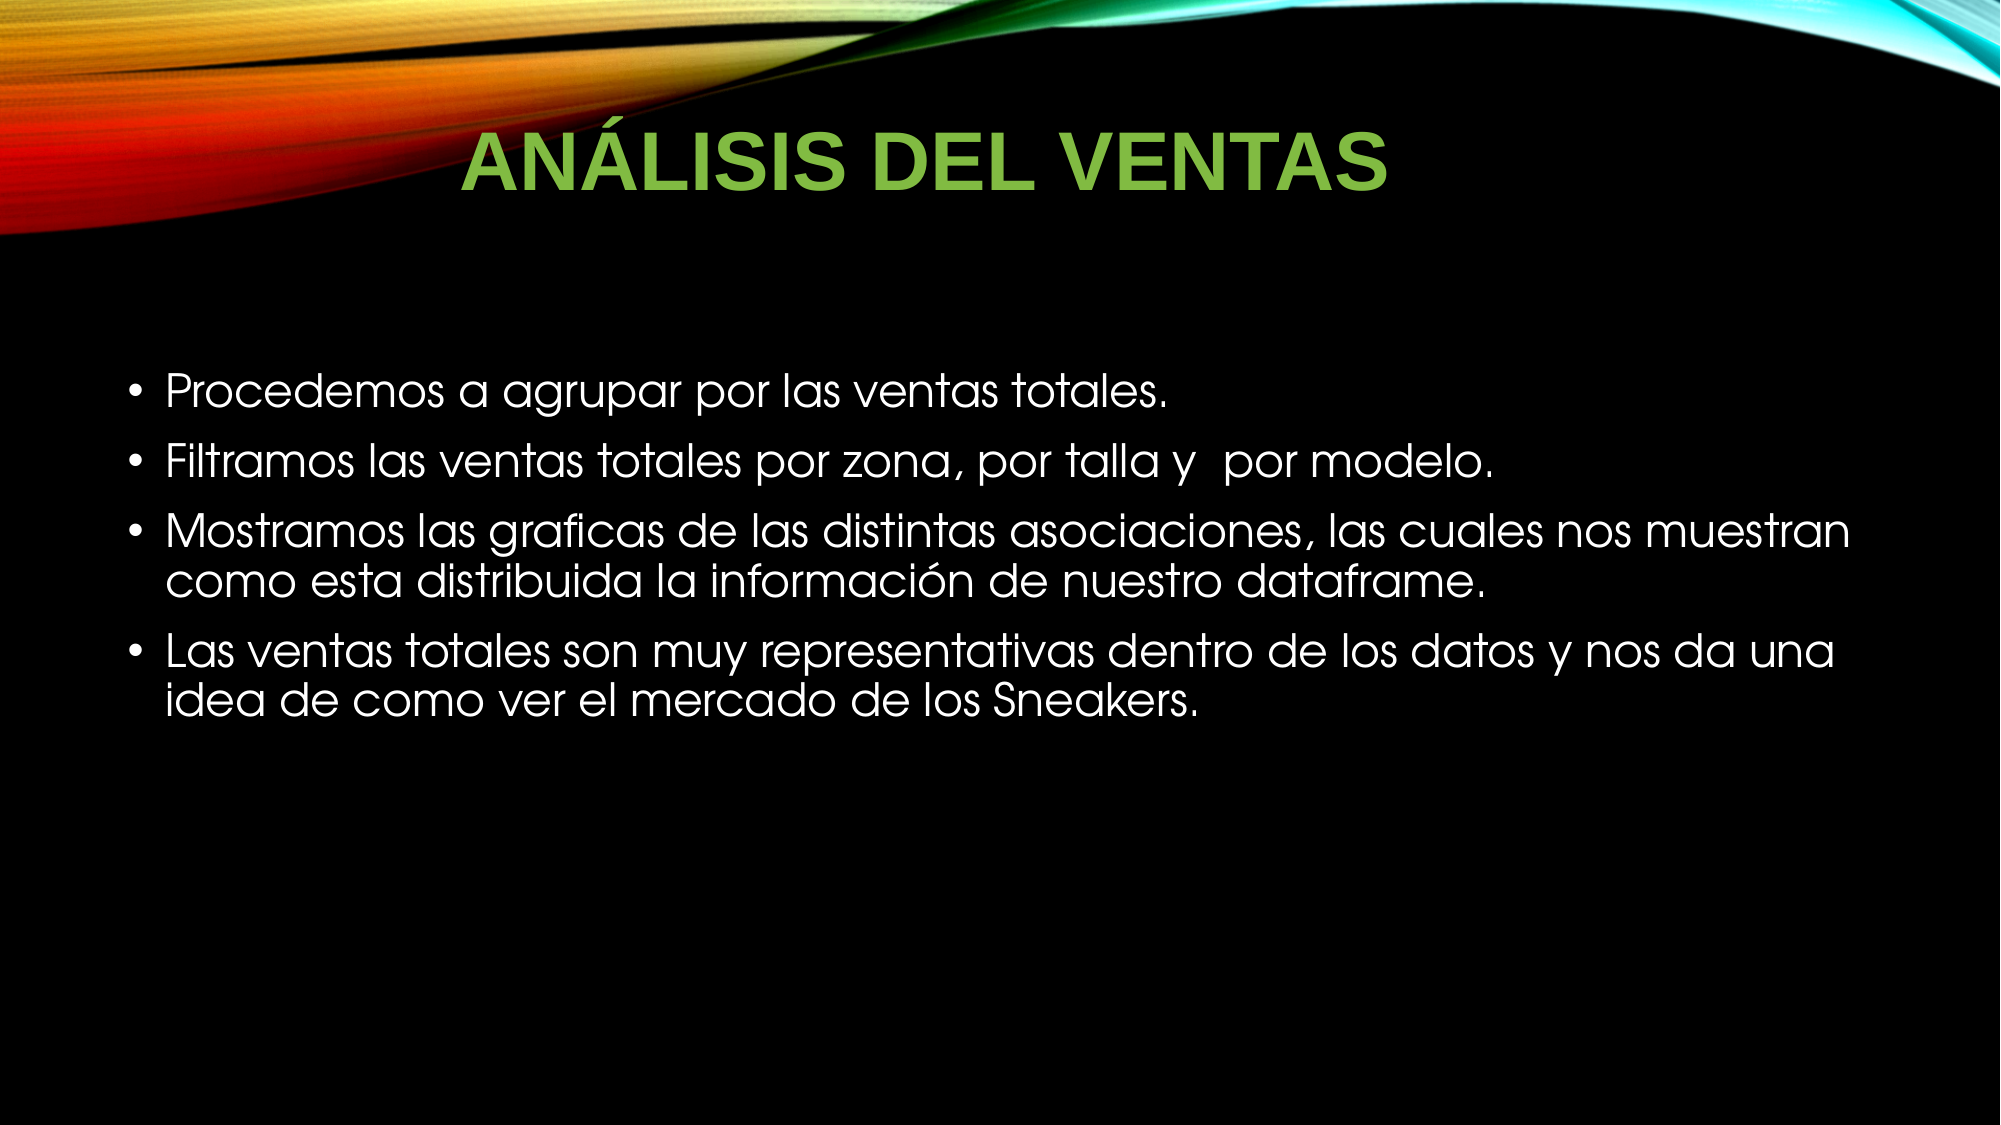

# análisis del Ventas
Procedemos a agrupar por las ventas totales.
Filtramos las ventas totales por zona, por talla y  por modelo.
Mostramos las graficas de las distintas asociaciones, las cuales nos muestran como esta distribuida la información de nuestro dataframe.
Las ventas totales son muy representativas dentro de los datos y nos da una idea de como ver el mercado de los Sneakers.